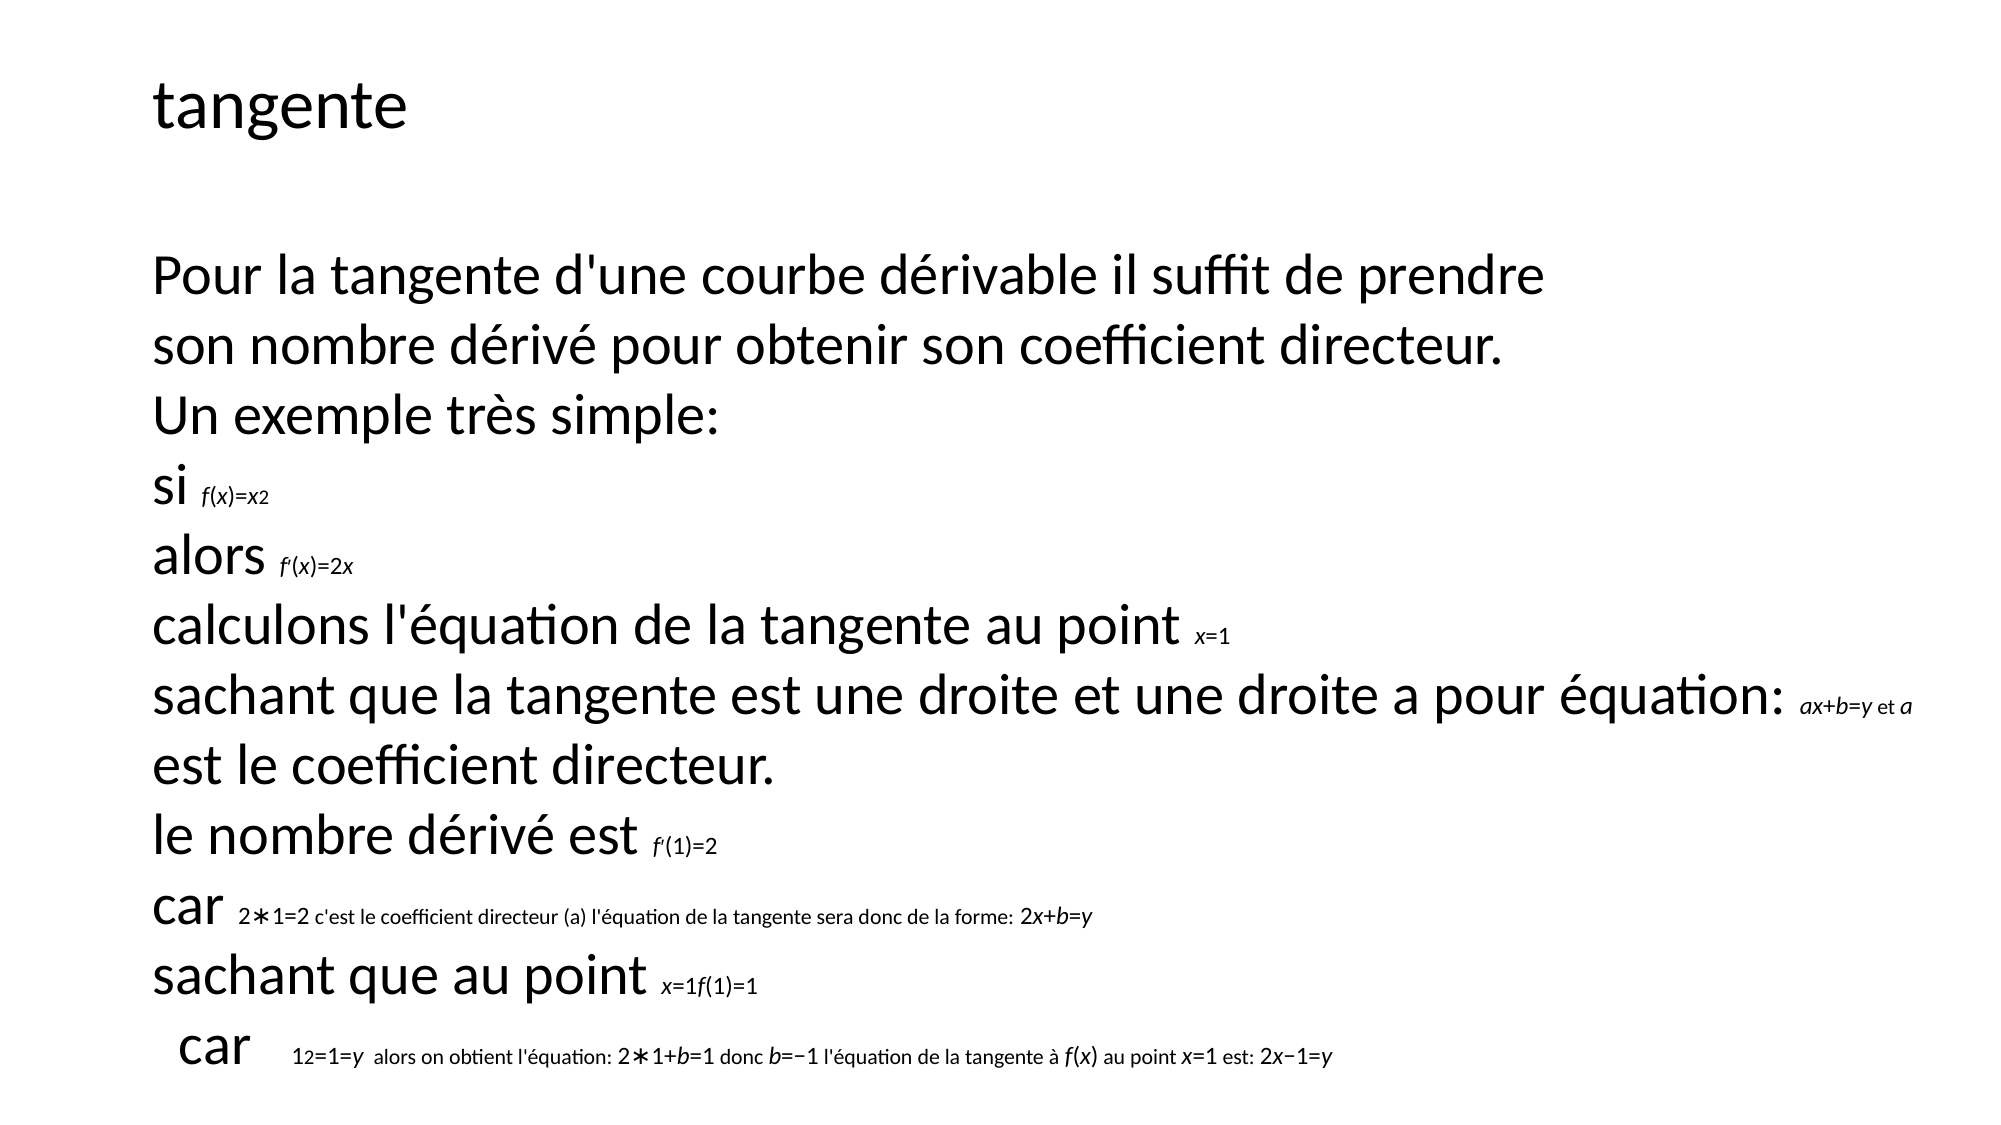

# tangente
Pour la tangente d'une courbe dérivable il suffit de prendre
son nombre dérivé pour obtenir son coefficient directeur.
Un exemple très simple:
si f(x)=x2
alors f′(x)=2x
calculons l'équation de la tangente au point x=1
sachant que la tangente est une droite et une droite a pour équation: ax+b=y et a
est le coefficient directeur.
le nombre dérivé est f′(1)=2
car 2∗1=2 c'est le coefficient directeur (a) l'équation de la tangente sera donc de la forme: 2x+b=y
sachant que au point x=1f(1)=1
  car   12=1=y  alors on obtient l'équation: 2∗1+b=1 donc b=−1 l'équation de la tangente à f(x) au point x=1 est: 2x−1=y